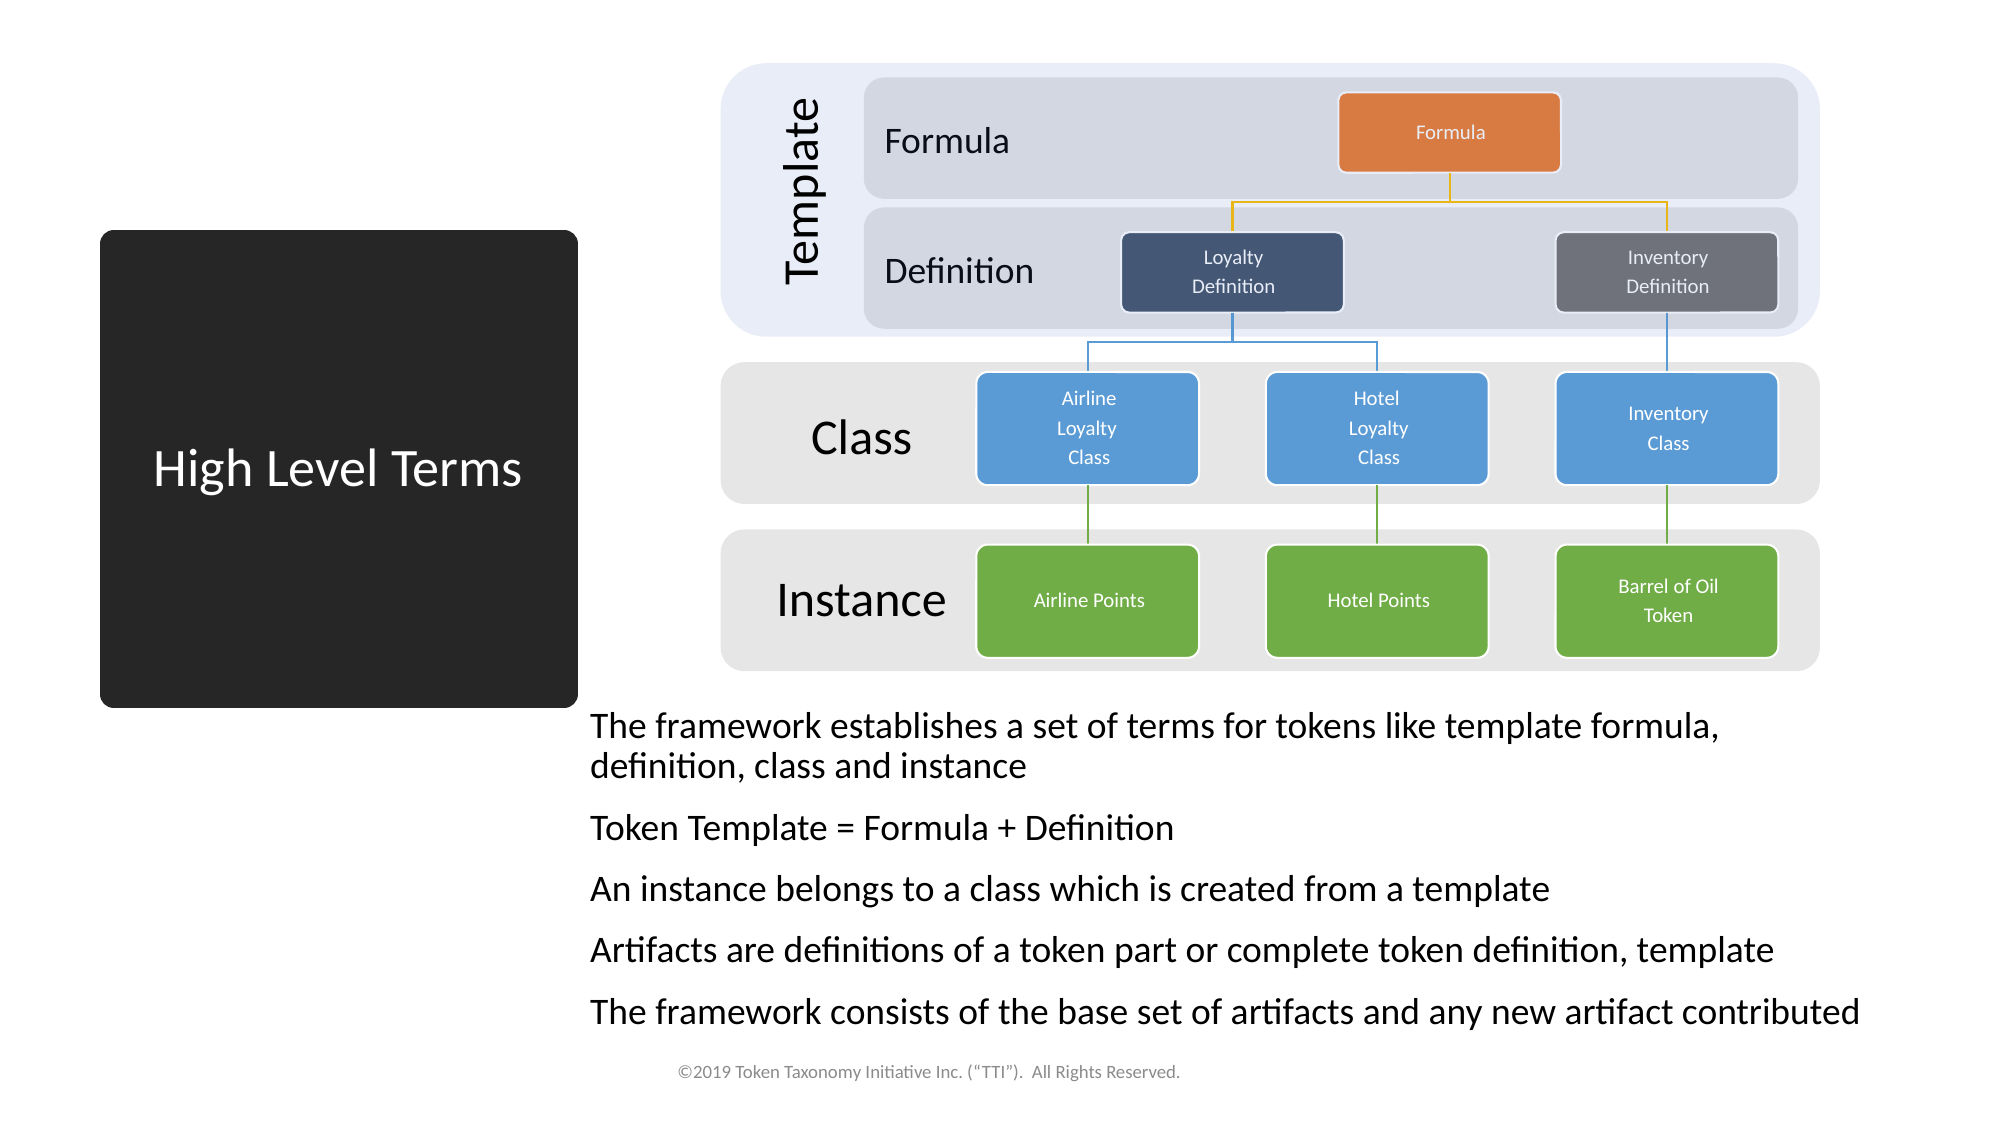

Formula
Loyalty
Definition
Airline
Loyalty
Class
Airline Points
Hotel
Loyalty
Class
Hotel Points
Inventory
Definition
Inventory
Class
Barrel of Oil
Token

Formula
Template
Definition
# High Level Terms

Class

Instance
The framework establishes a set of terms for tokens like template formula, definition, class and instance
Token Template = Formula + Definition
An instance belongs to a class which is created from a template
Artifacts are definitions of a token part or complete token definition, template
The framework consists of the base set of artifacts and any new artifact contributed
©2019 Token Taxonomy Initiative Inc. (“TTI”).  All Rights Reserved.